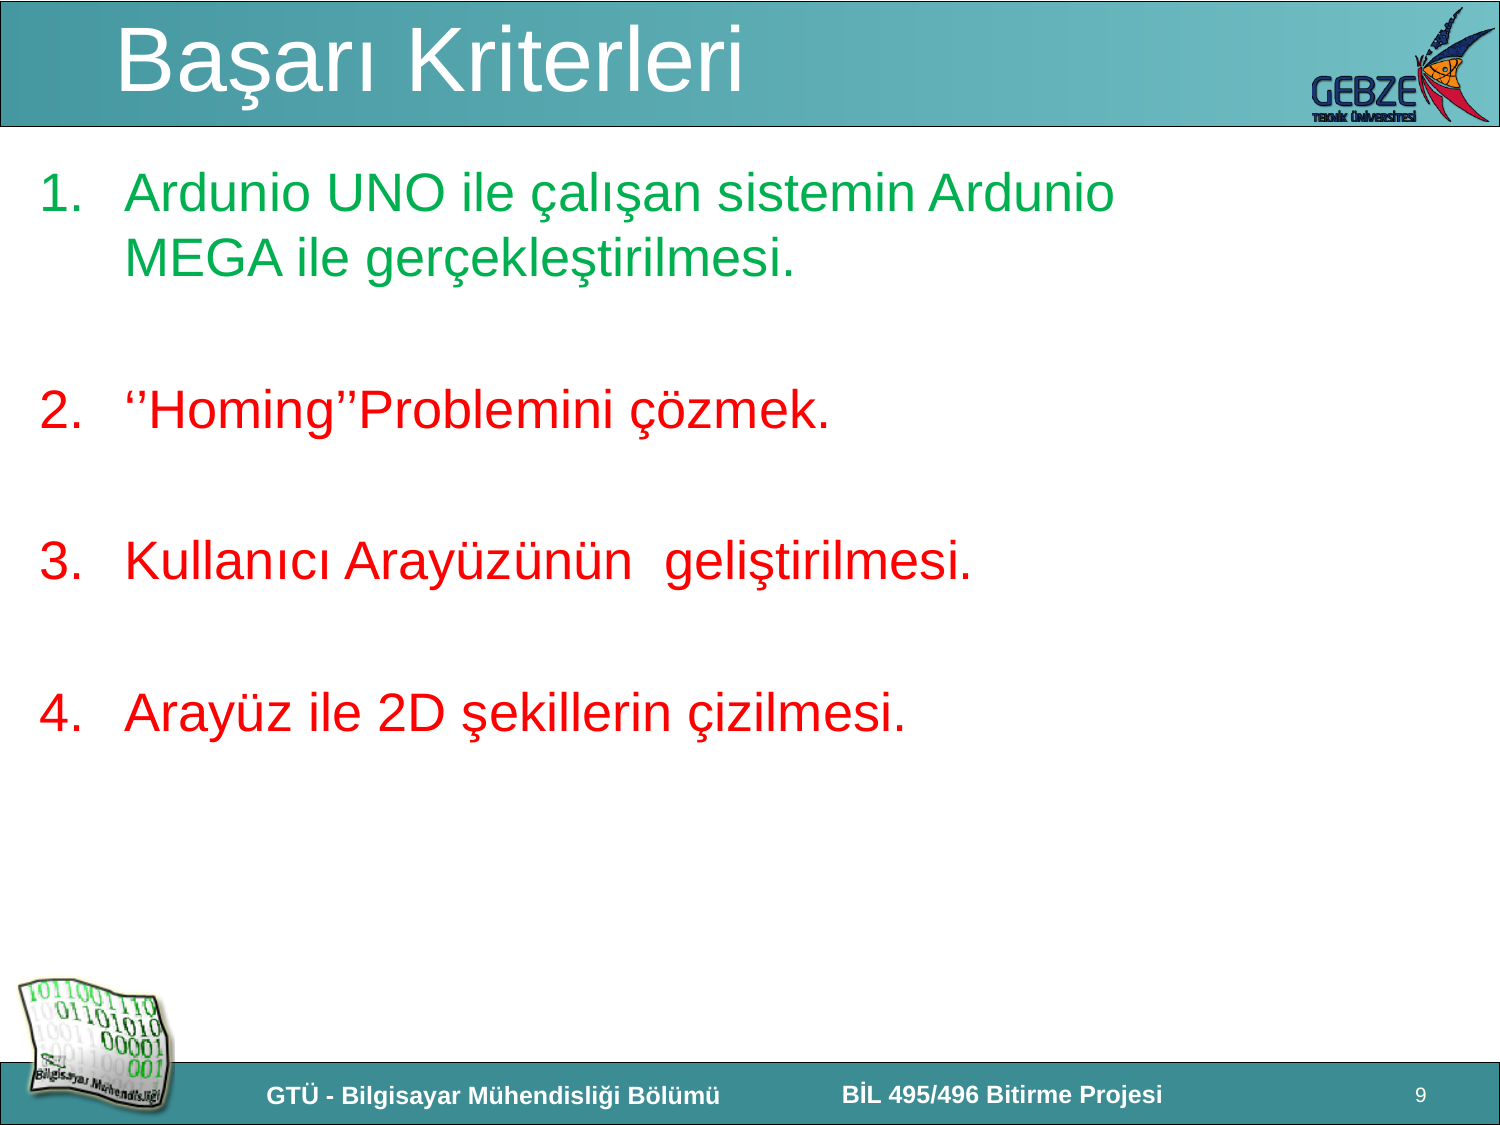

# Başarı Kriterleri
Ardunio UNO ile çalışan sistemin Ardunio MEGA ile gerçekleştirilmesi.

‘’Homing’’Problemini çözmek.

Kullanıcı Arayüzünün  geliştirilmesi.

Arayüz ile 2D şekillerin çizilmesi.
9